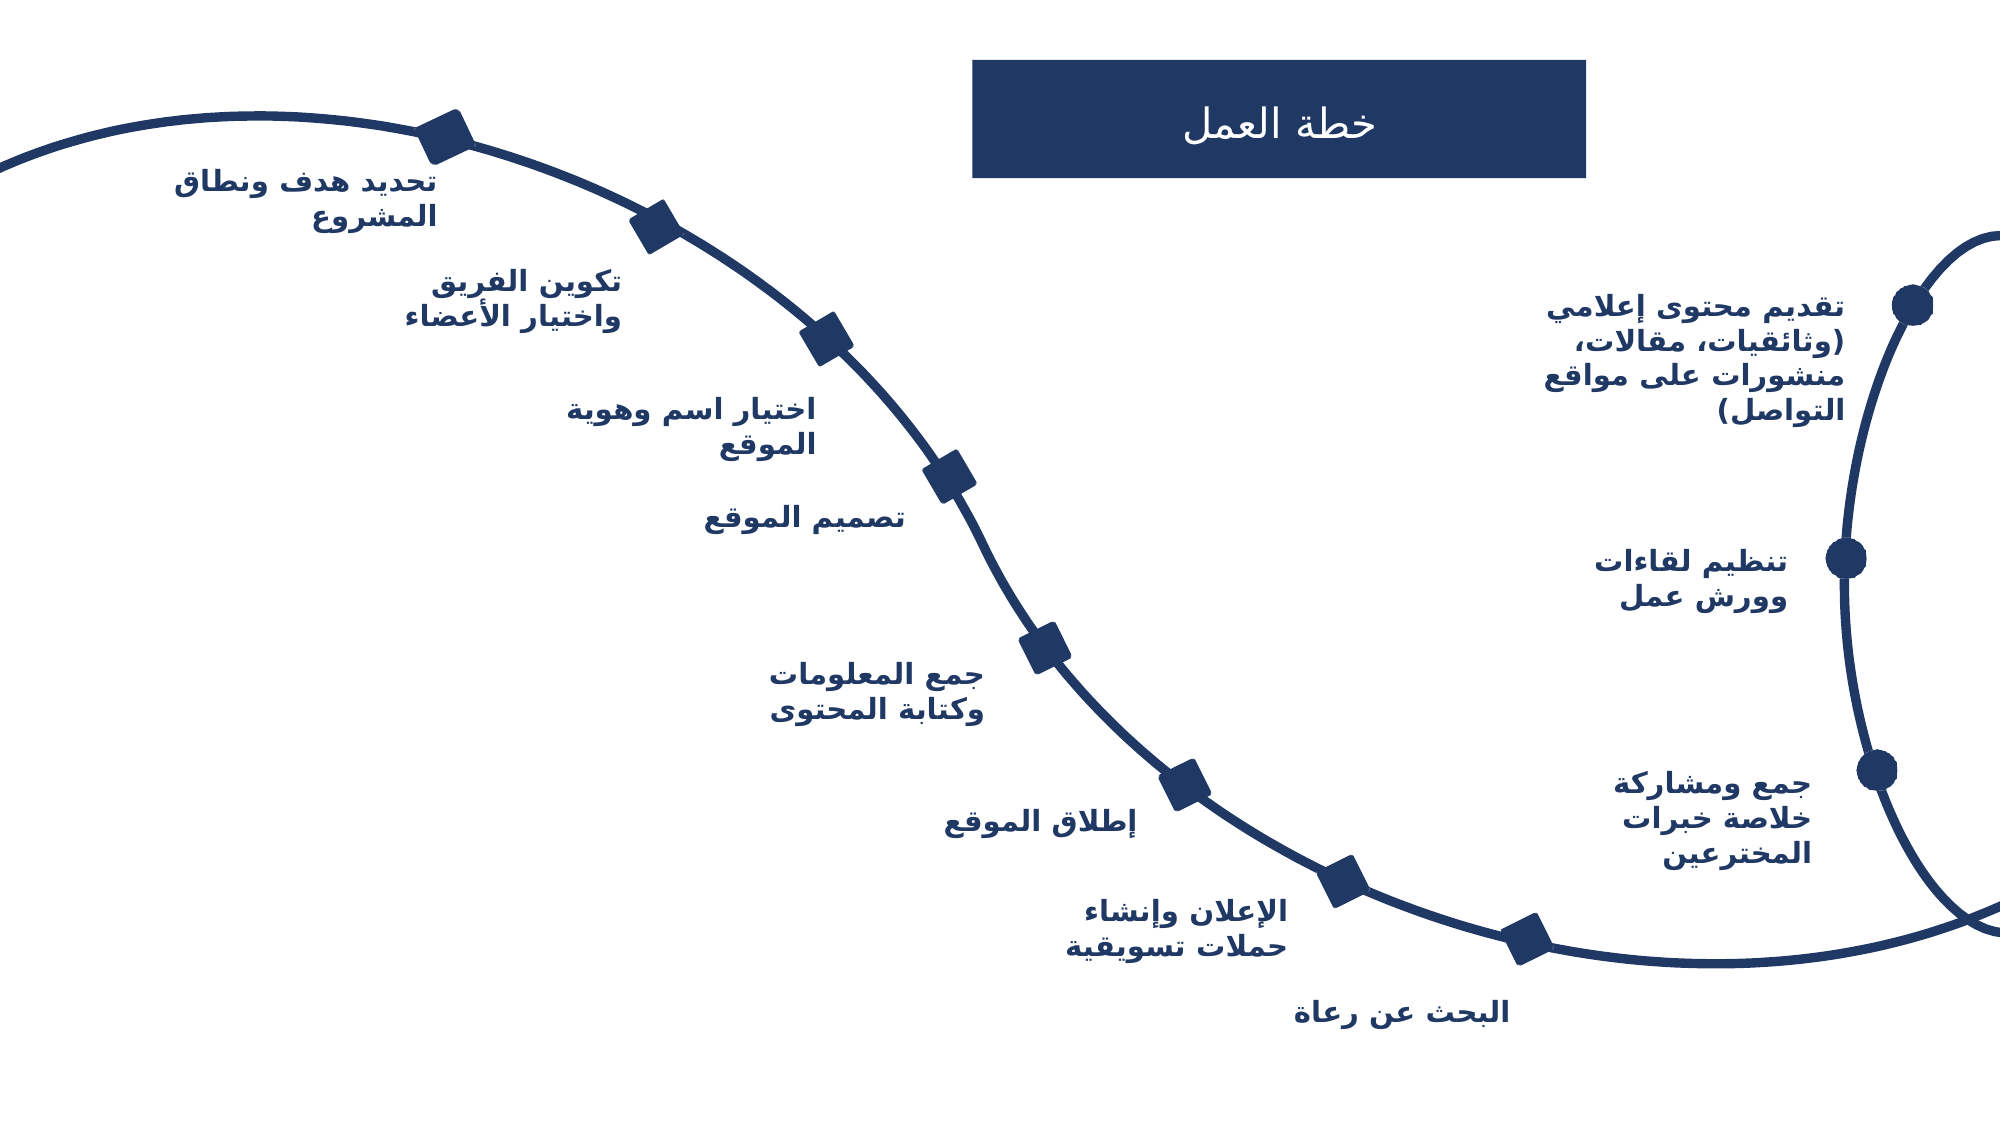

خطة العمل

تحديد هدف ونطاق المشروع

تكوين الفريق واختيار الأعضاء
تقديم محتوى إعلامي (وثائقيات، مقالات، منشورات على مواقع التواصل)
اختيار اسم وهوية الموقع

تصميم الموقع

تنظيم لقاءات وورش عمل

جمع المعلومات وكتابة المحتوى
جمع ومشاركة خلاصة خبرات المخترعين
إطلاق الموقع

الإعلان وإنشاء حملات تسويقية

البحث عن رعاة